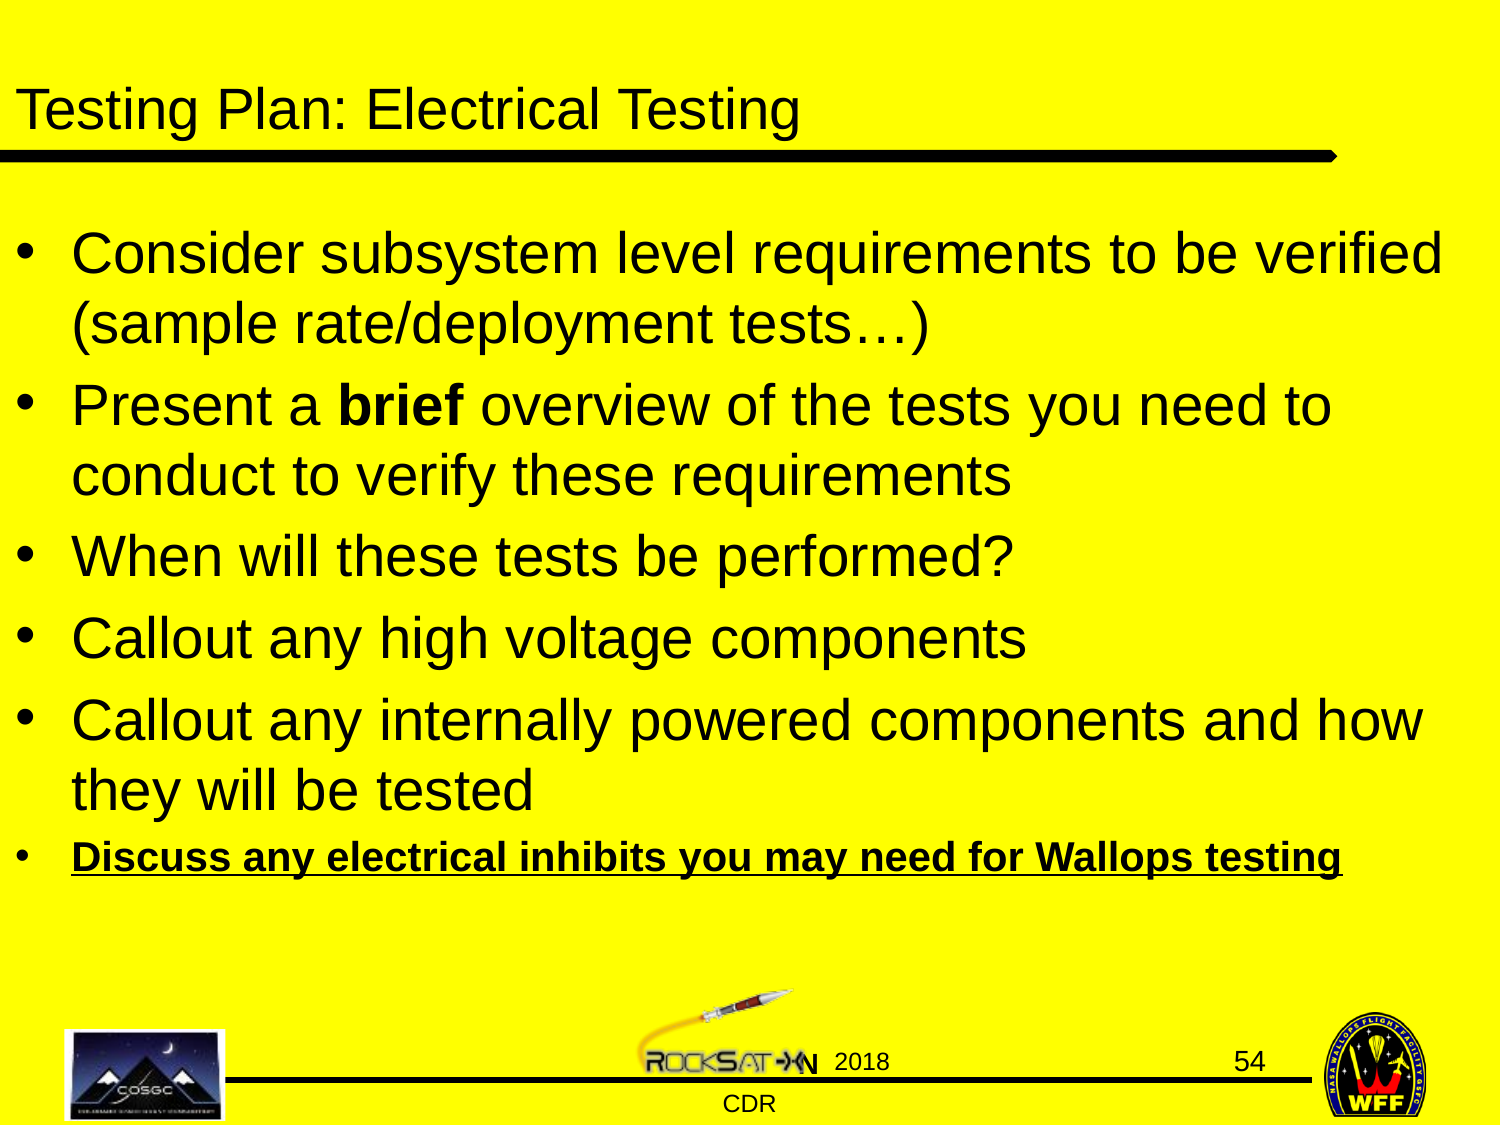

# Testing Plan: Electrical Testing
Consider subsystem level requirements to be verified (sample rate/deployment tests…)
Present a brief overview of the tests you need to conduct to verify these requirements
When will these tests be performed?
Callout any high voltage components
Callout any internally powered components and how they will be tested
Discuss any electrical inhibits you may need for Wallops testing

54